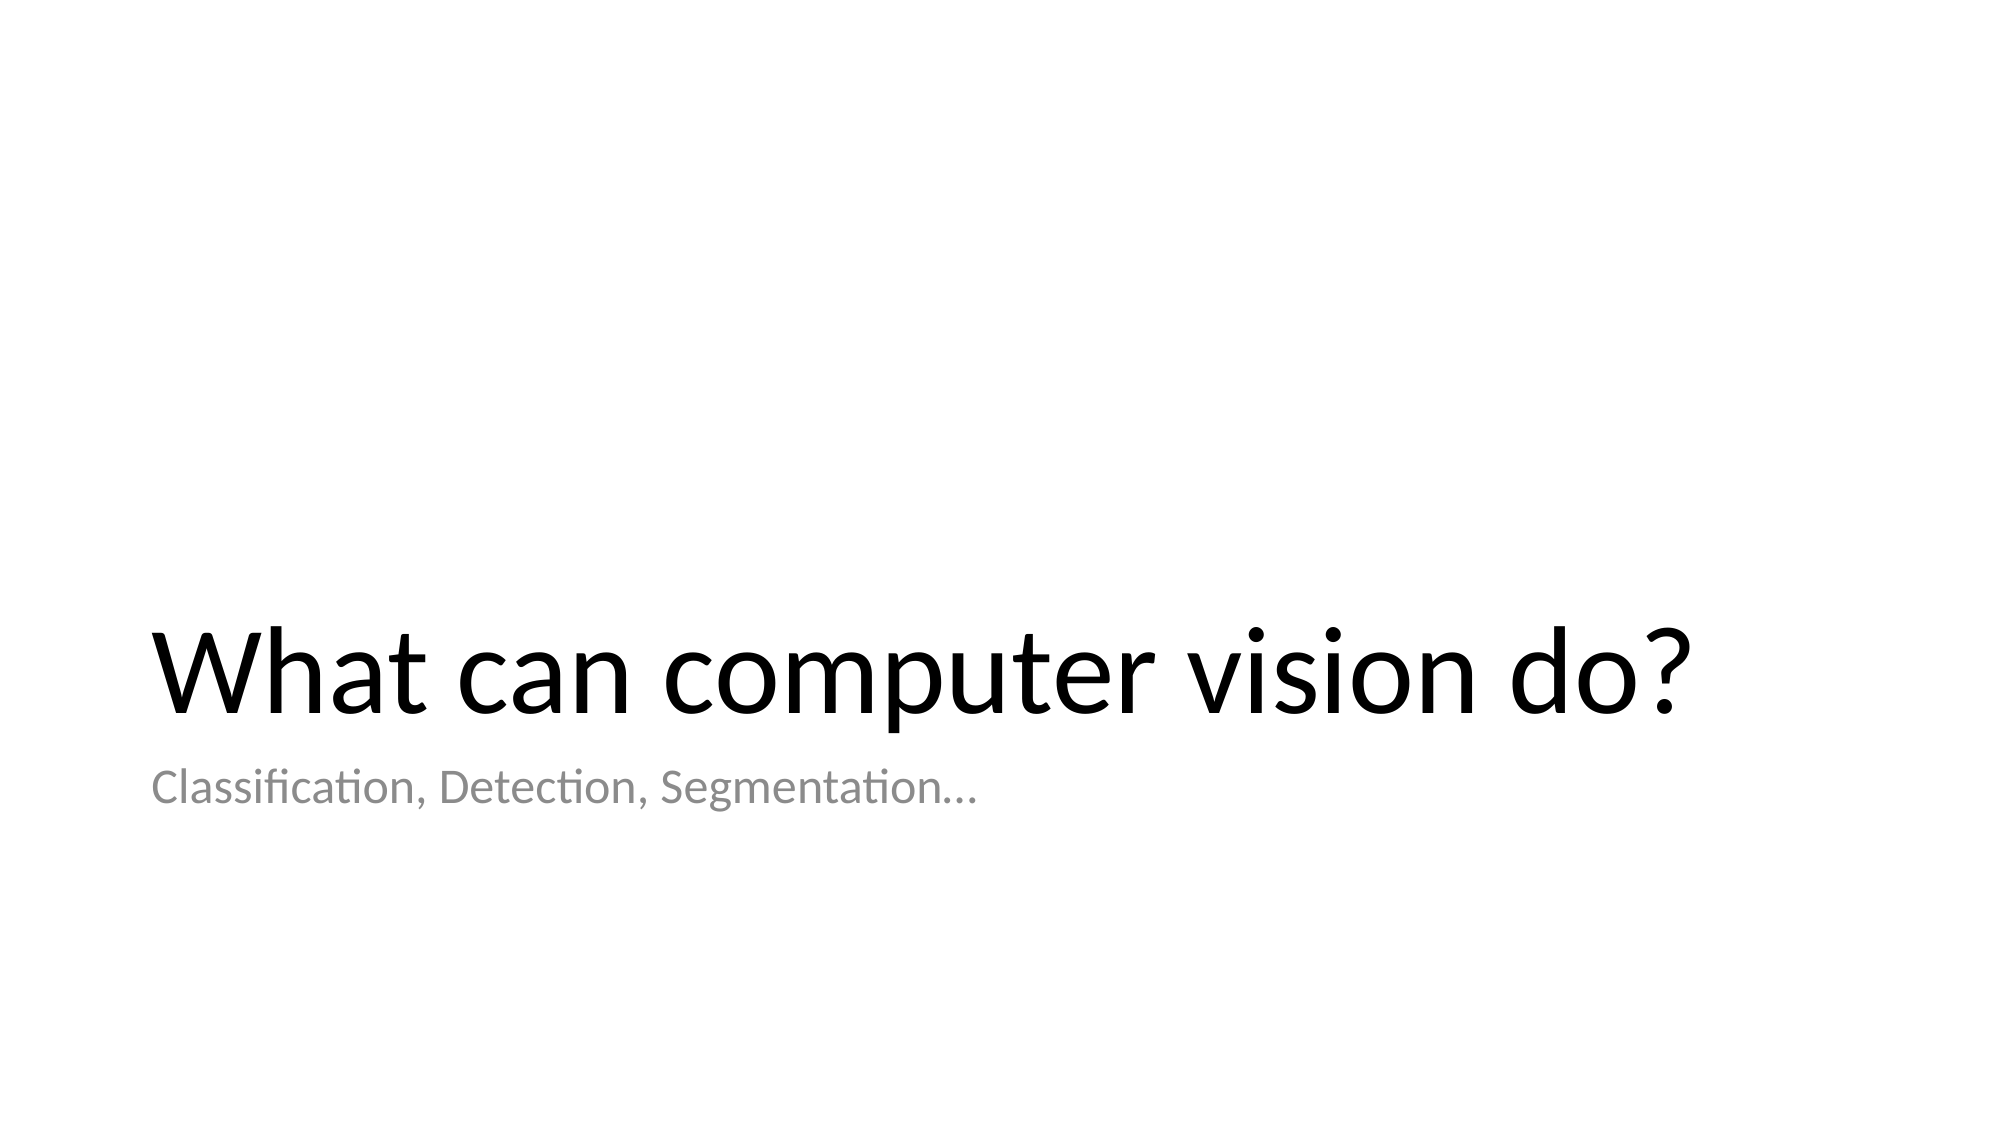

# What can computer vision do?
Classification, Detection, Segmentation…